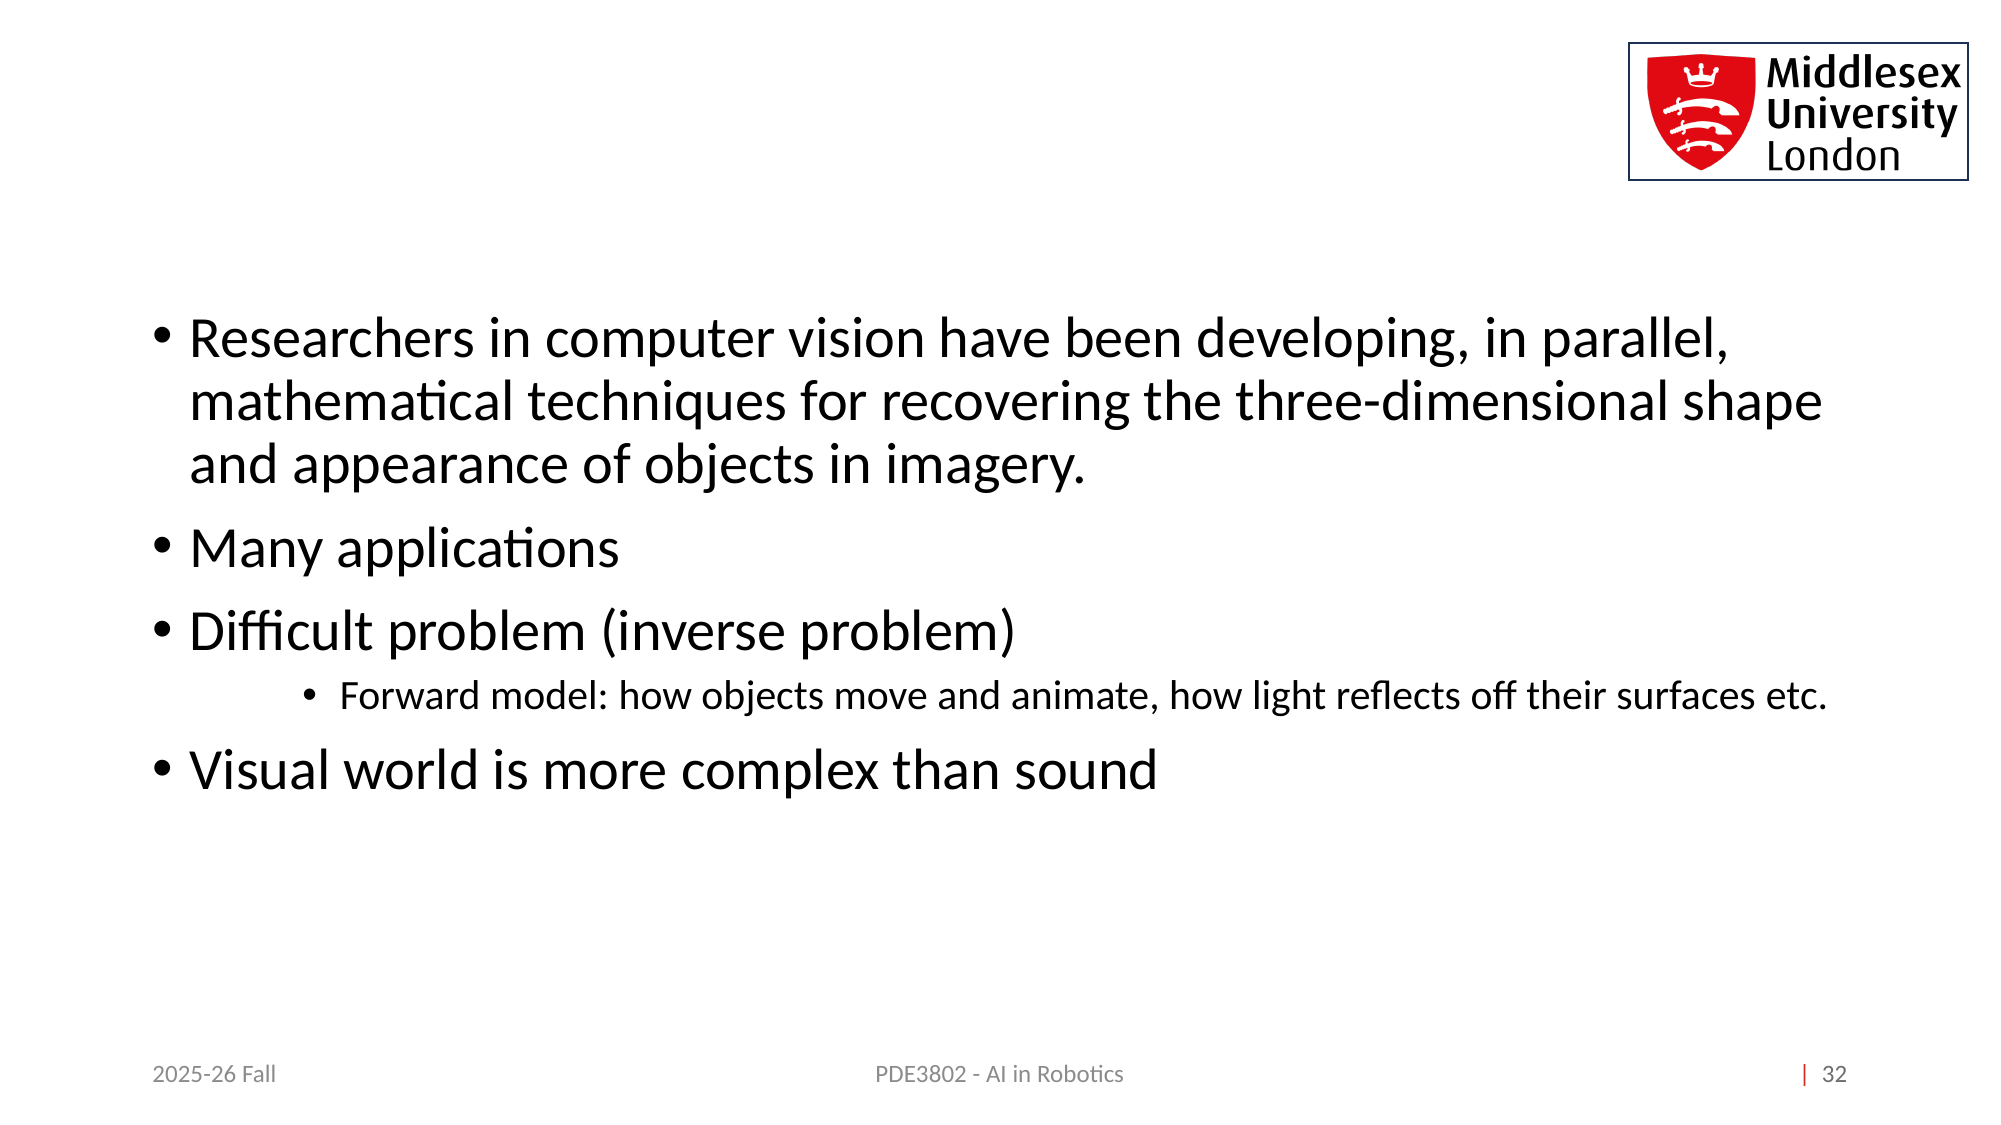

#
Researchers in computer vision have been developing, in parallel, mathematical techniques for recovering the three-dimensional shape and appearance of objects in imagery.
Many applications
Difficult problem (inverse problem)
Forward model: how objects move and animate, how light reflects off their surfaces etc.
Visual world is more complex than sound
2025-26 Fall
|  32
PDE3802 - AI in Robotics